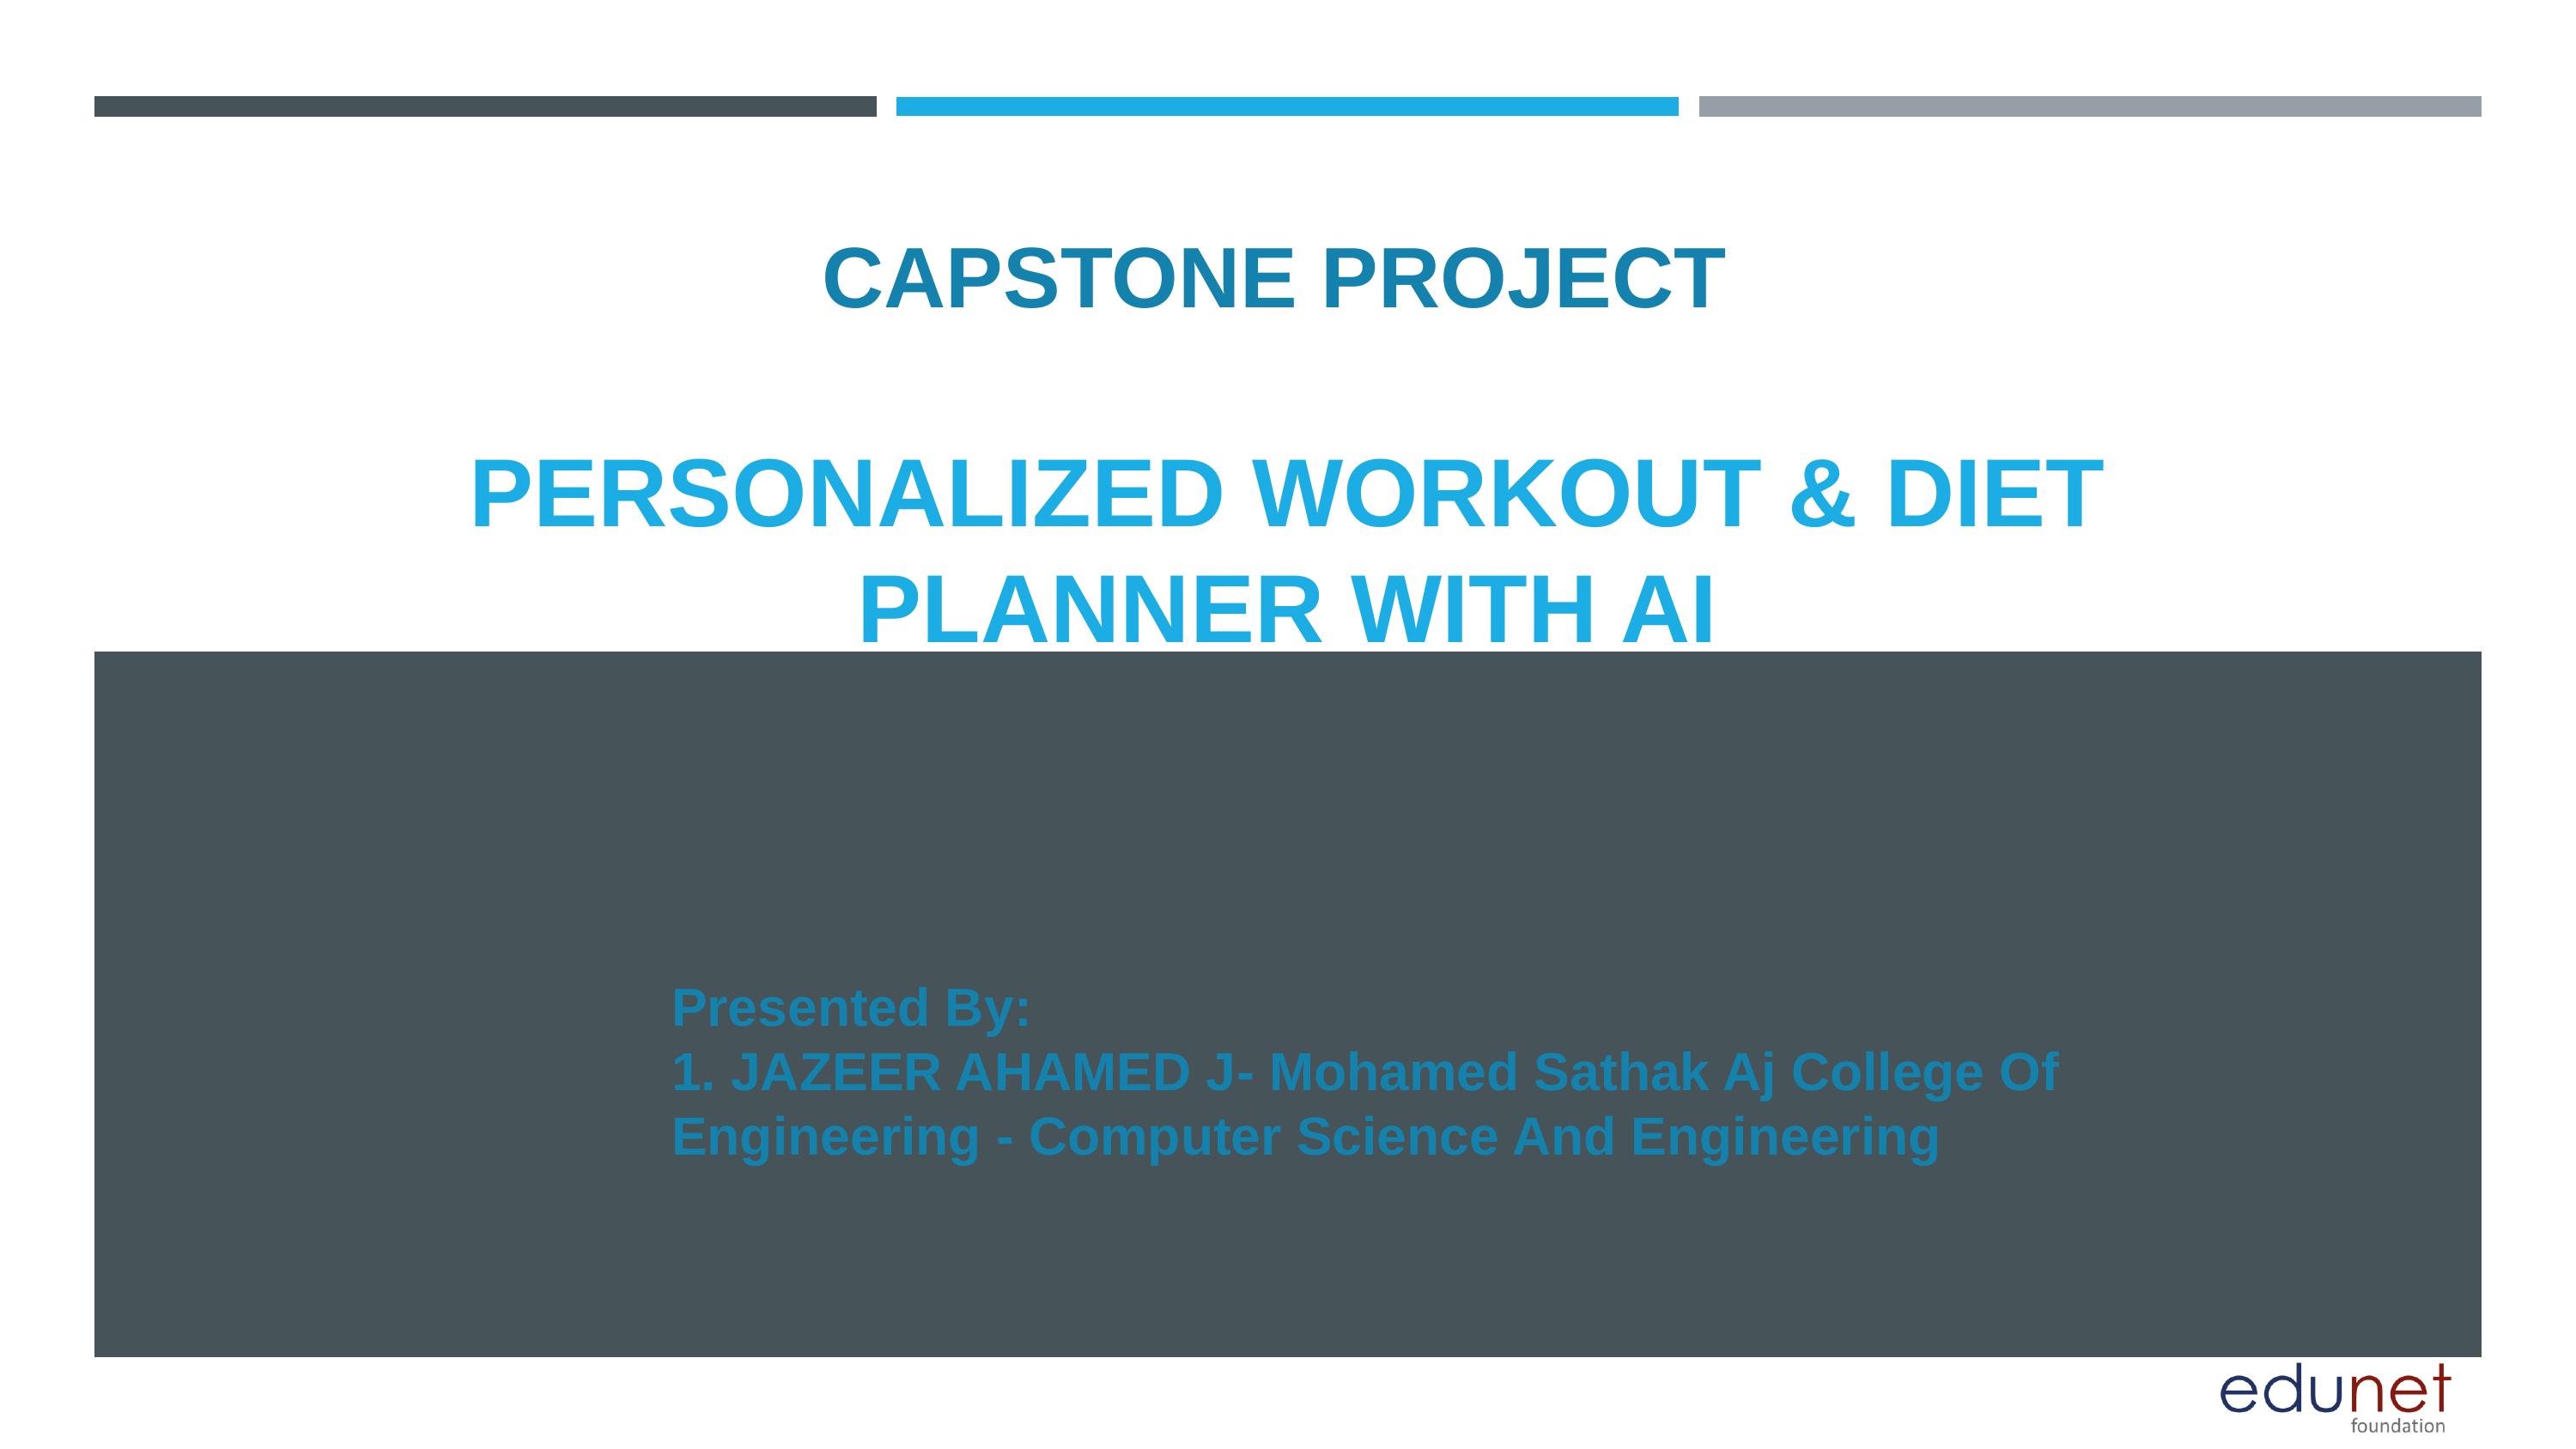

CAPSTONE PROJECT

PERSONALIZED WORKOUT & DIET PLANNER WITH AI

Presented By:
1. JAZEER AHAMED J- Mohamed Sathak Aj College Of Engineering - Computer Science And Engineering